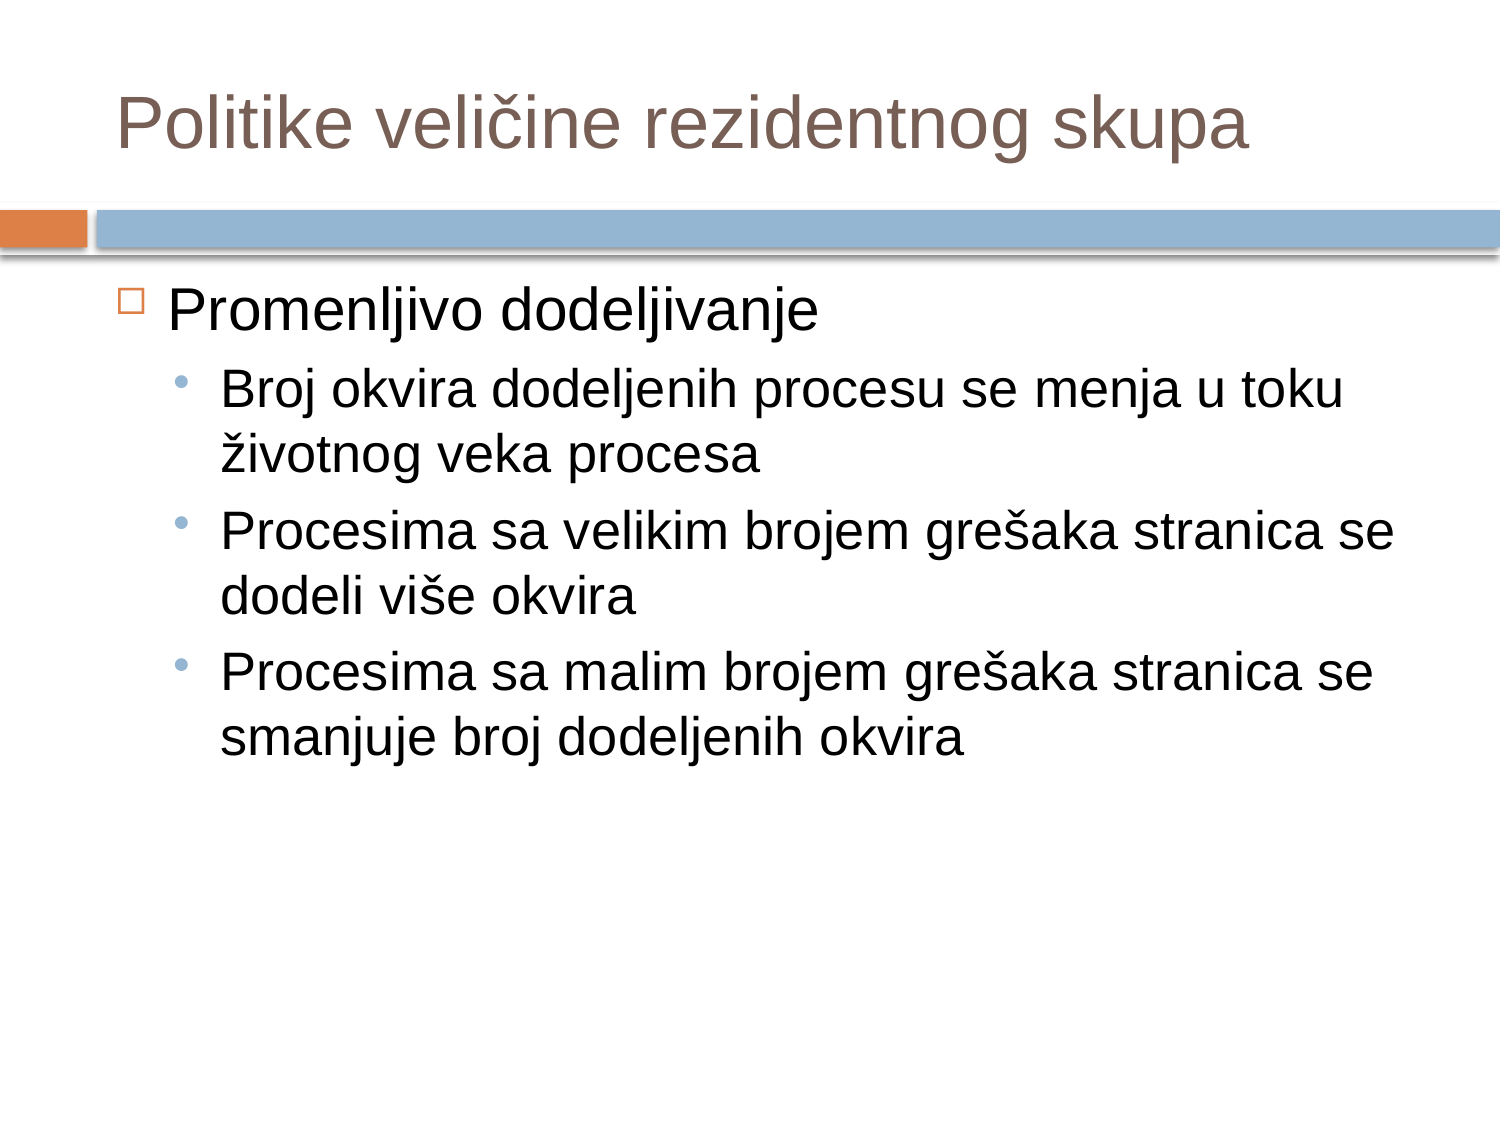

# Politike veličine rezidentnog skupa
Promenljivo dodeljivanje
Broj okvira dodeljenih procesu se menja u toku životnog veka procesa
Procesima sa velikim brojem grešaka stranica se dodeli više okvira
Procesima sa malim brojem grešaka stranica se smanjuje broj dodeljenih okvira